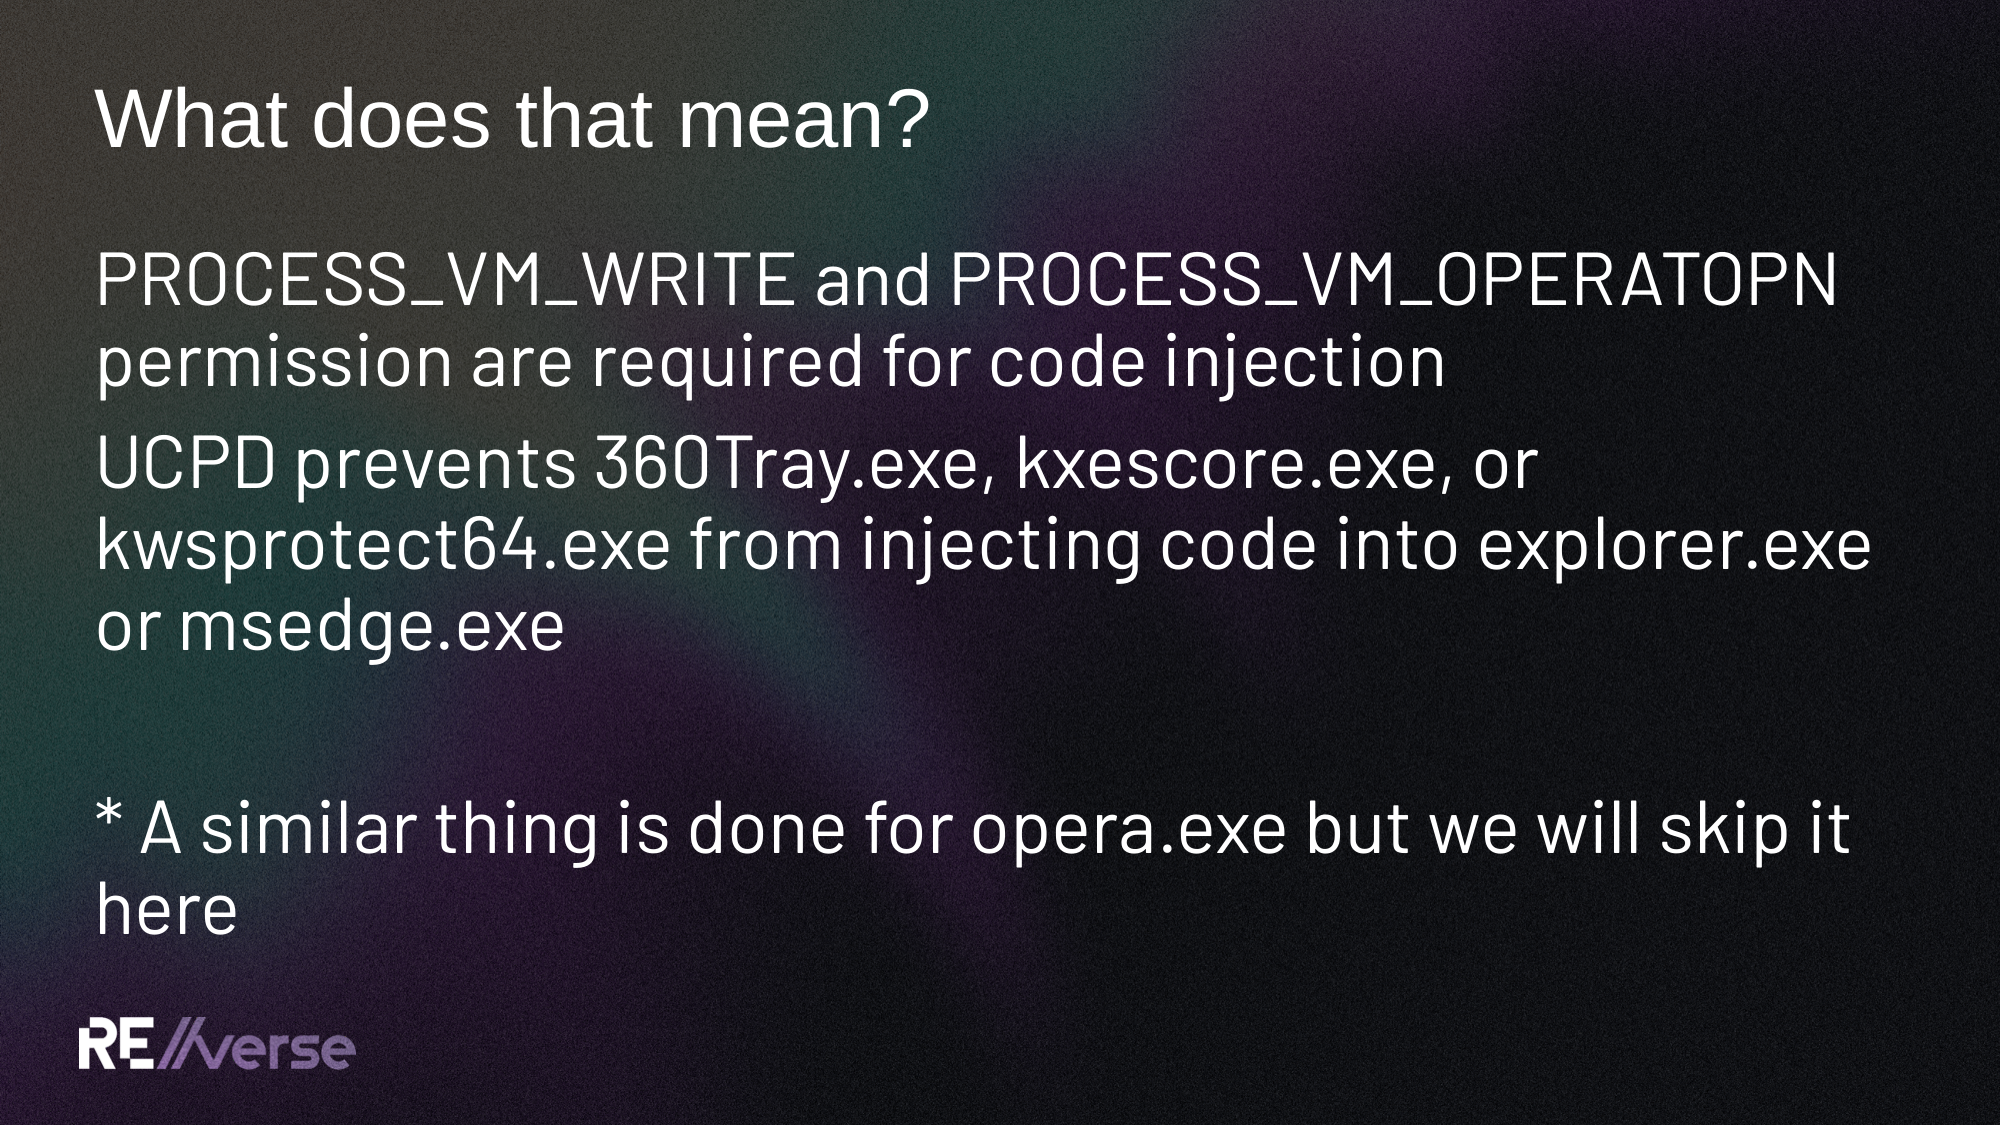

# What does that mean?
PROCESS_VM_WRITE and PROCESS_VM_OPERATOPN permission are required for code injection
UCPD prevents 360Tray.exe, kxescore.exe, or kwsprotect64.exe from injecting code into explorer.exe or msedge.exe

* A similar thing is done for opera.exe but we will skip it here